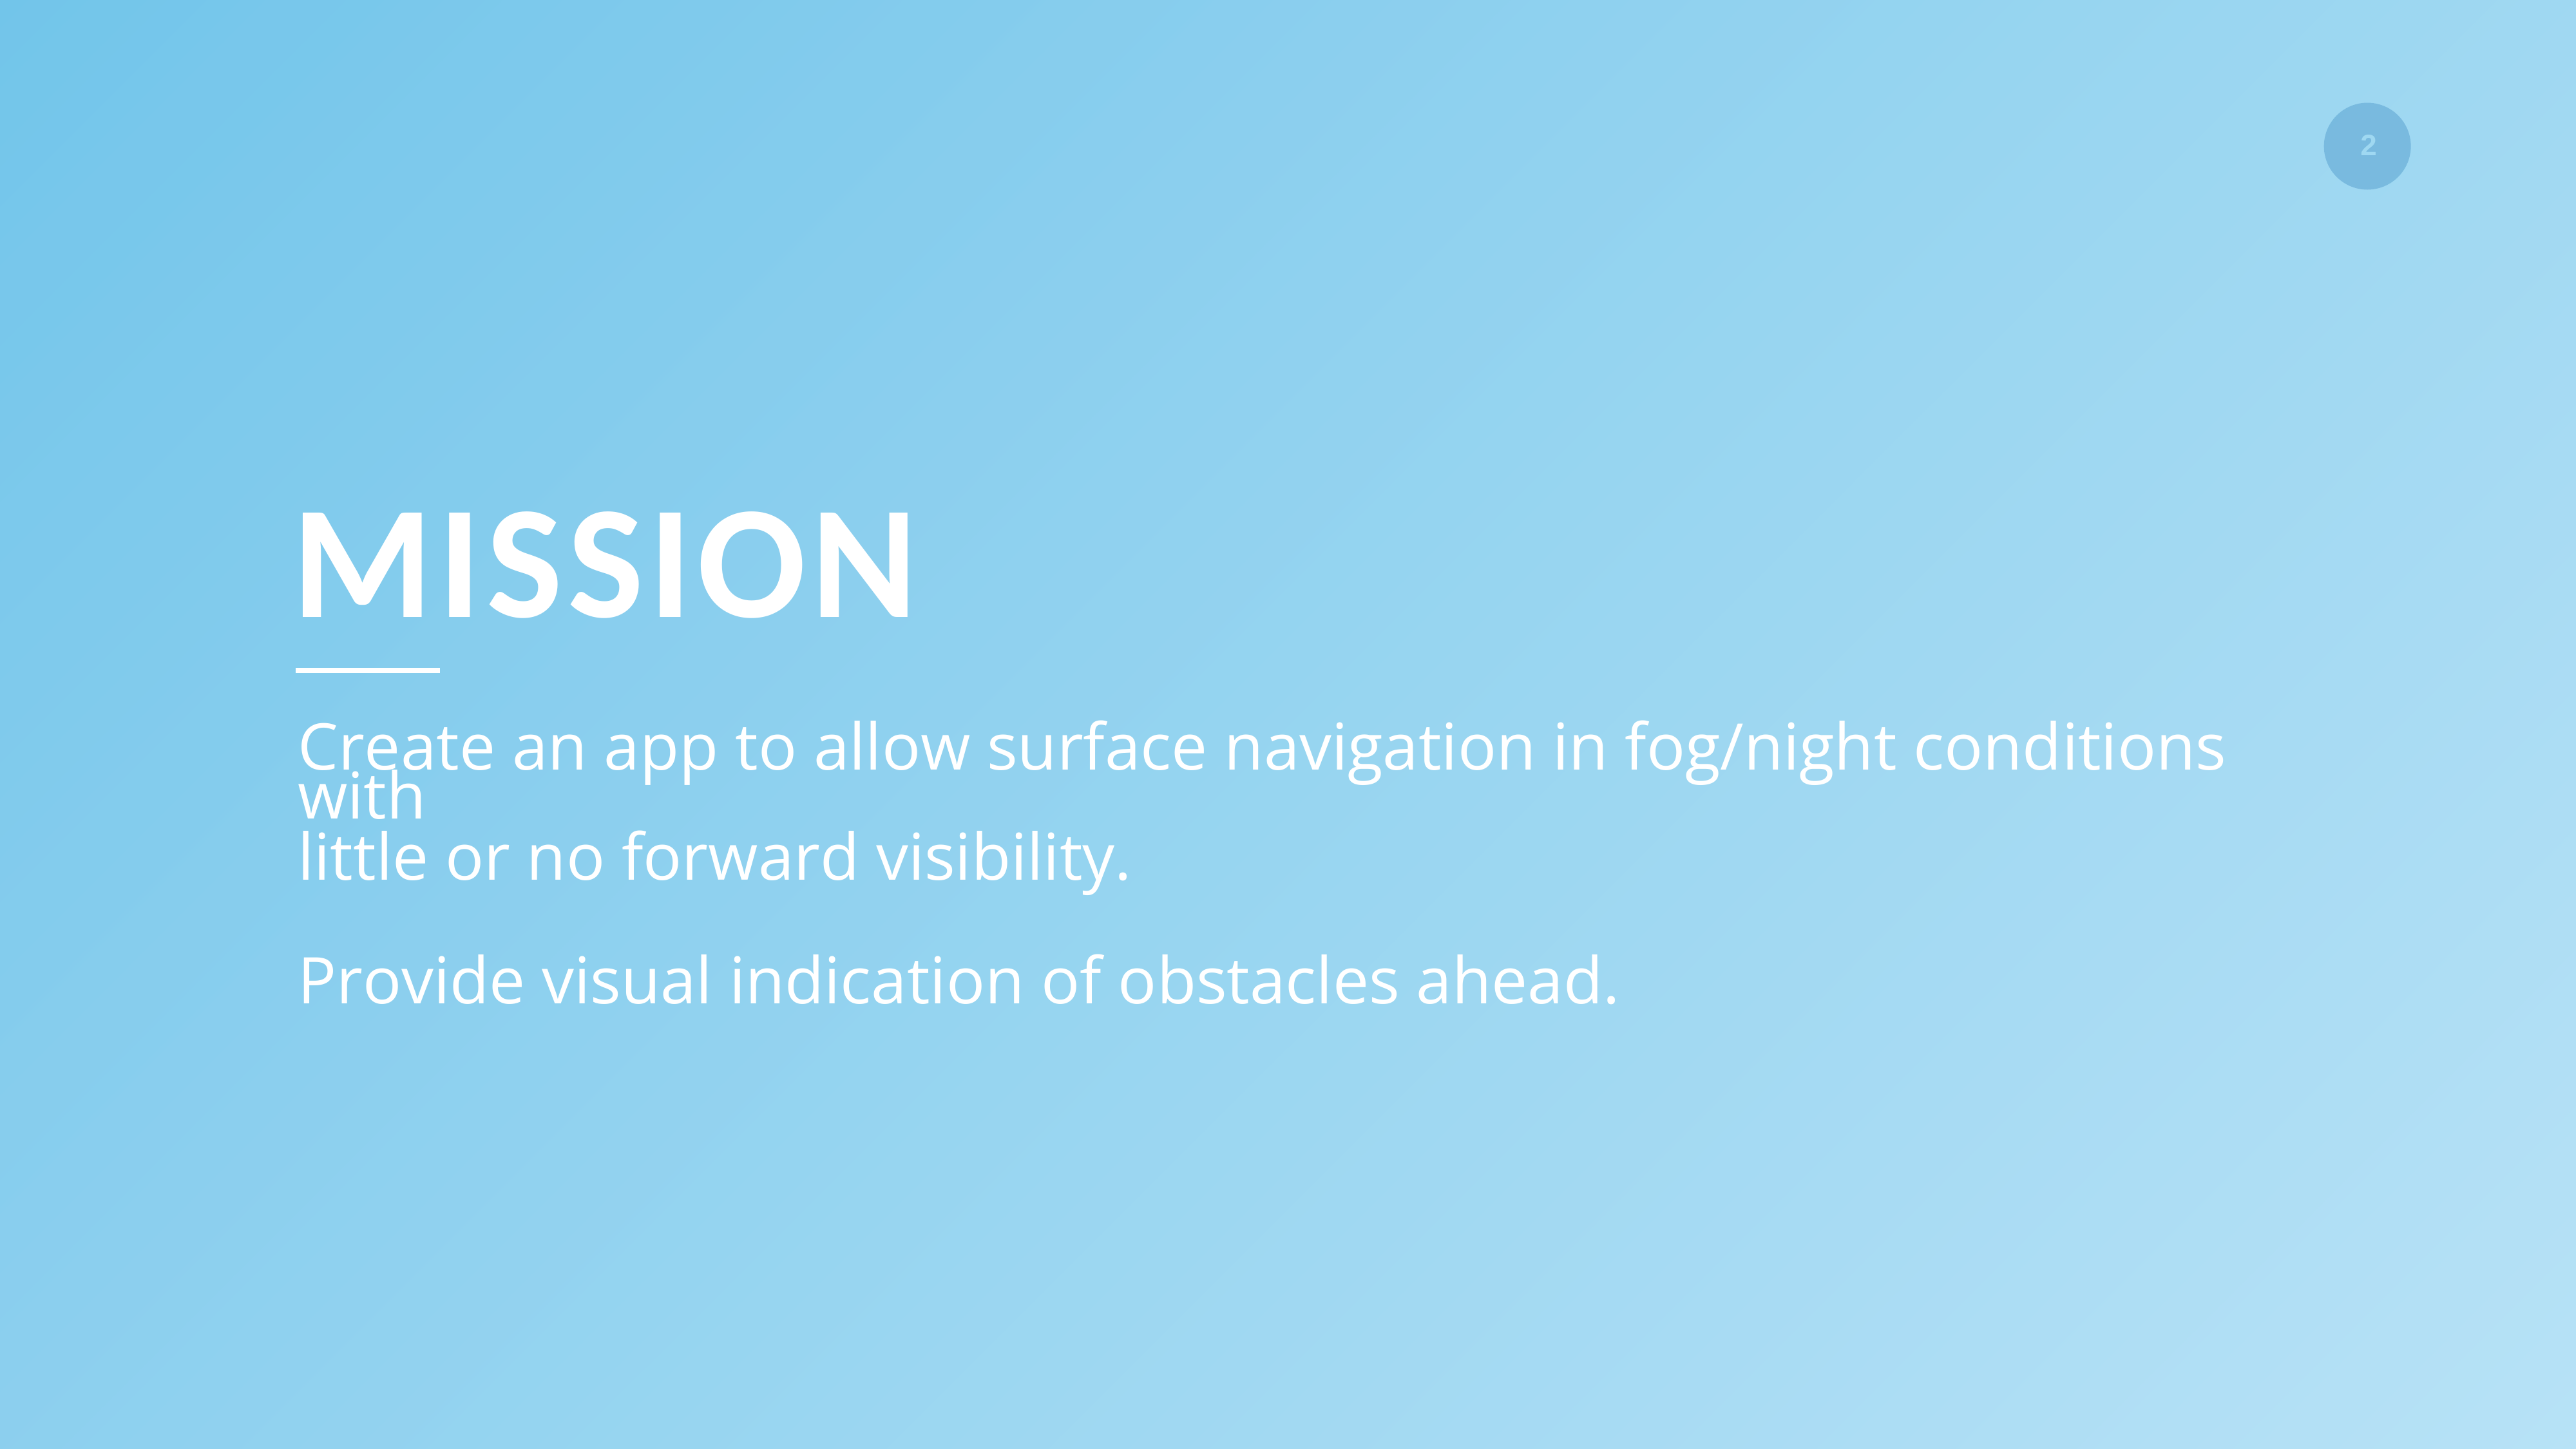

MISSION
Create an app to allow surface navigation in fog/night conditions with
little or no forward visibility.

Provide visual indication of obstacles ahead.